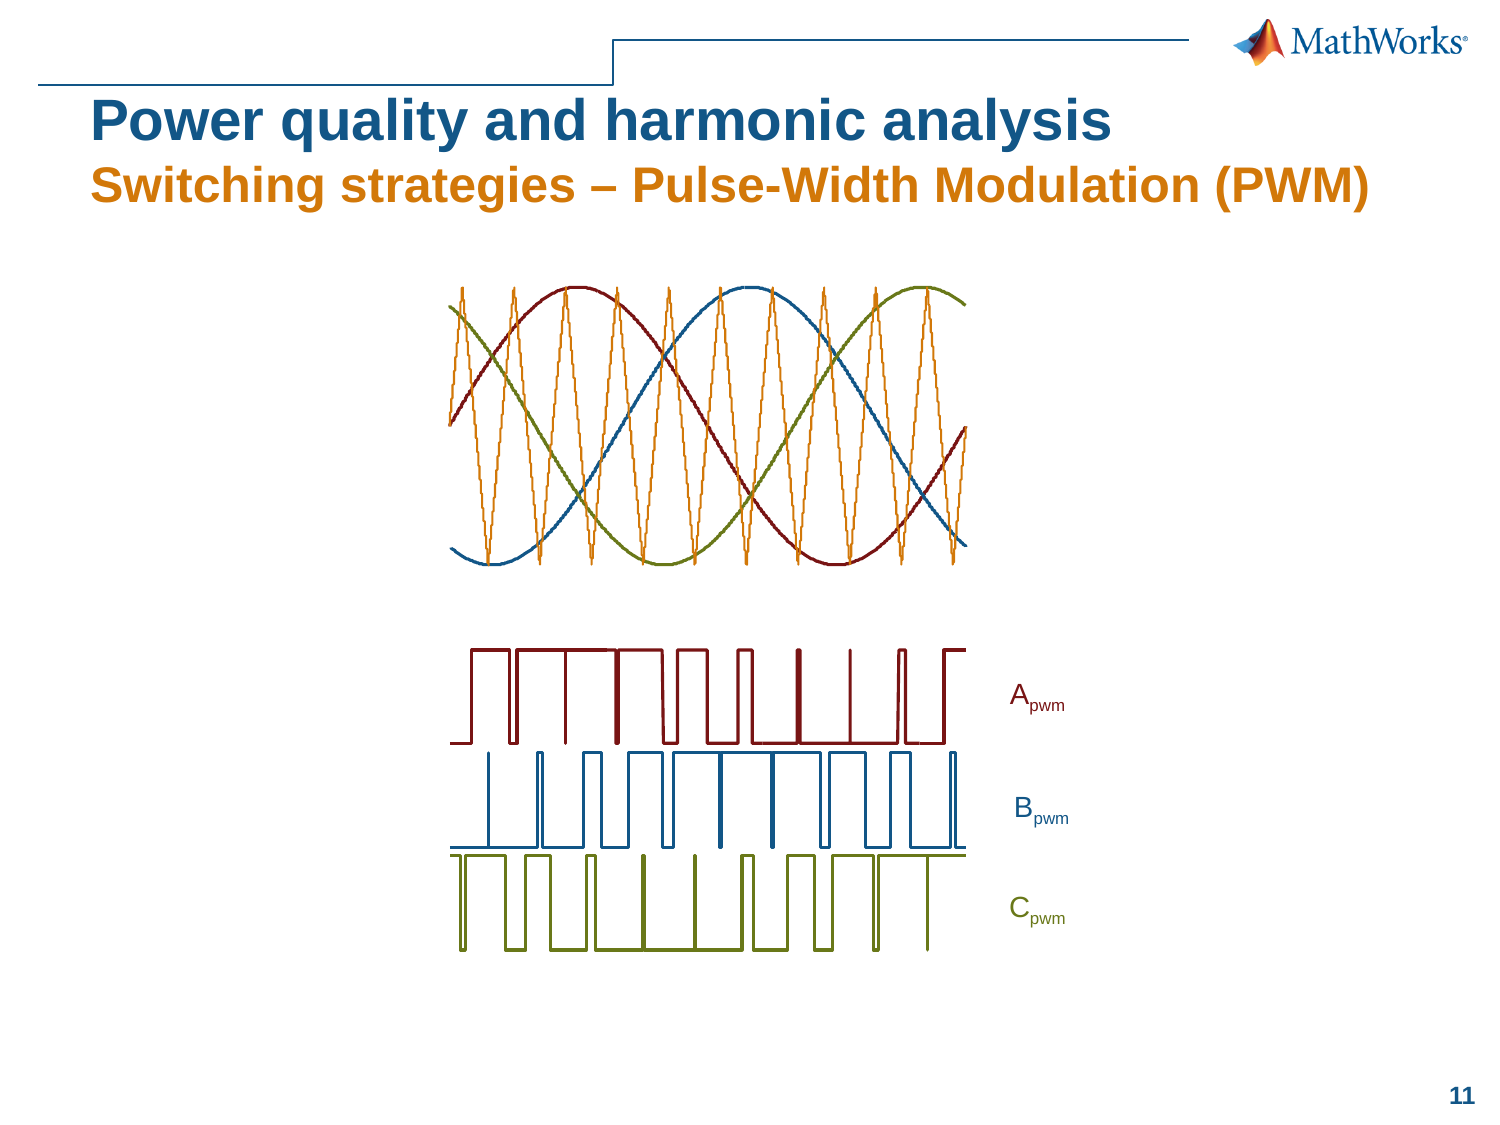

# Power quality and harmonic analysis Switching strategies – Pulse-Width Modulation (PWM)

Apwm
 Bpwm
Cpwm